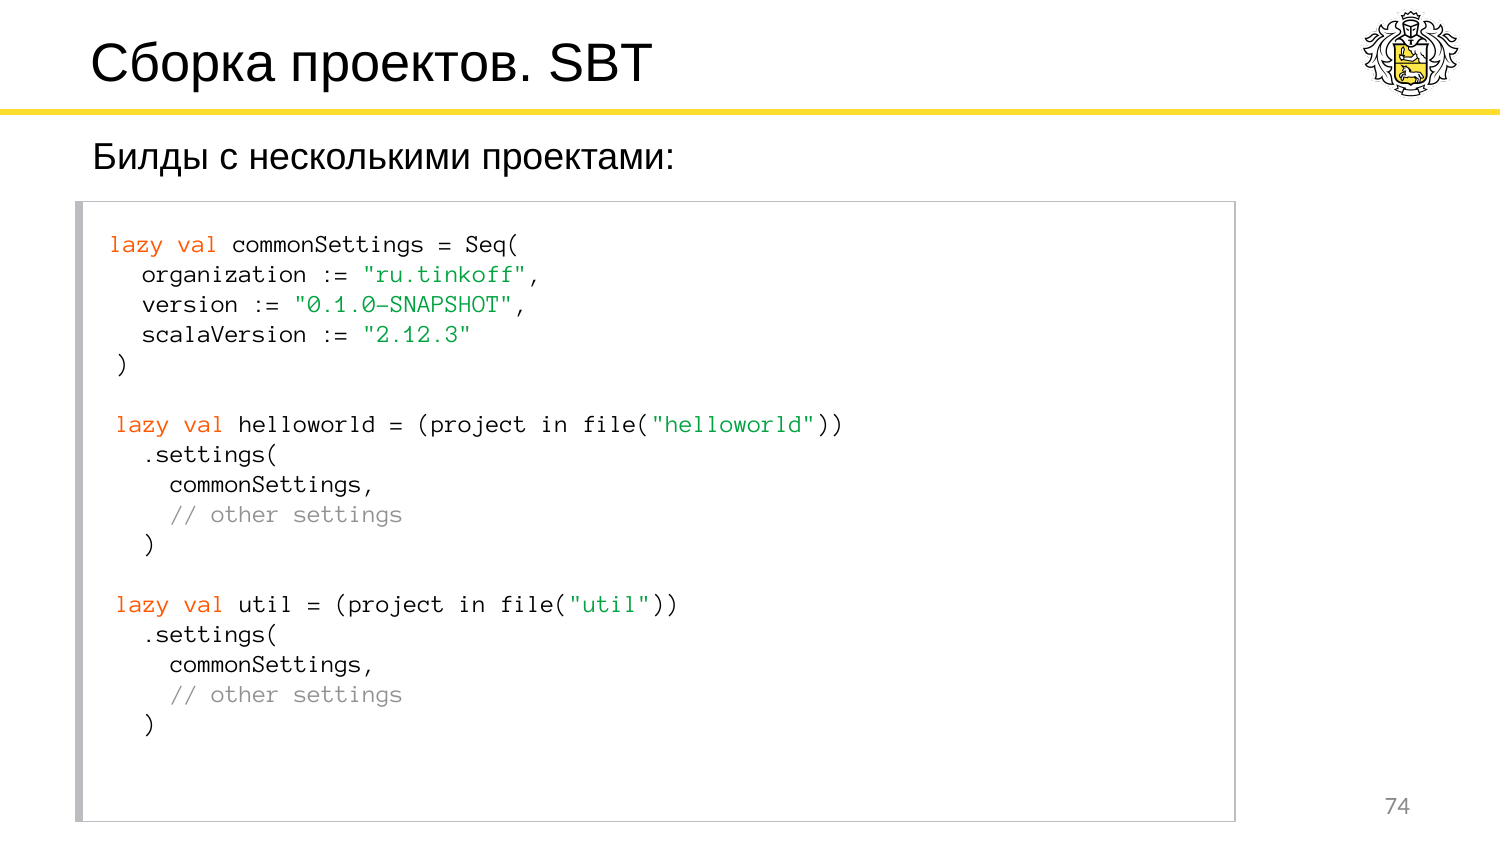

# Сборка проектов. SBT
Билды с несколькими проектами:

lazy val commonSettings = Seq(
  organization := "ru.tinkoff",
  version := "0.1.0-SNAPSHOT",
  scalaVersion := "2.12.3"
)
lazy val helloworld = (project in file("helloworld"))
  .settings(
    commonSettings,
    // other settings
  )
lazy val util = (project in file("util"))
  .settings(
    commonSettings,
    // other settings
  )

74